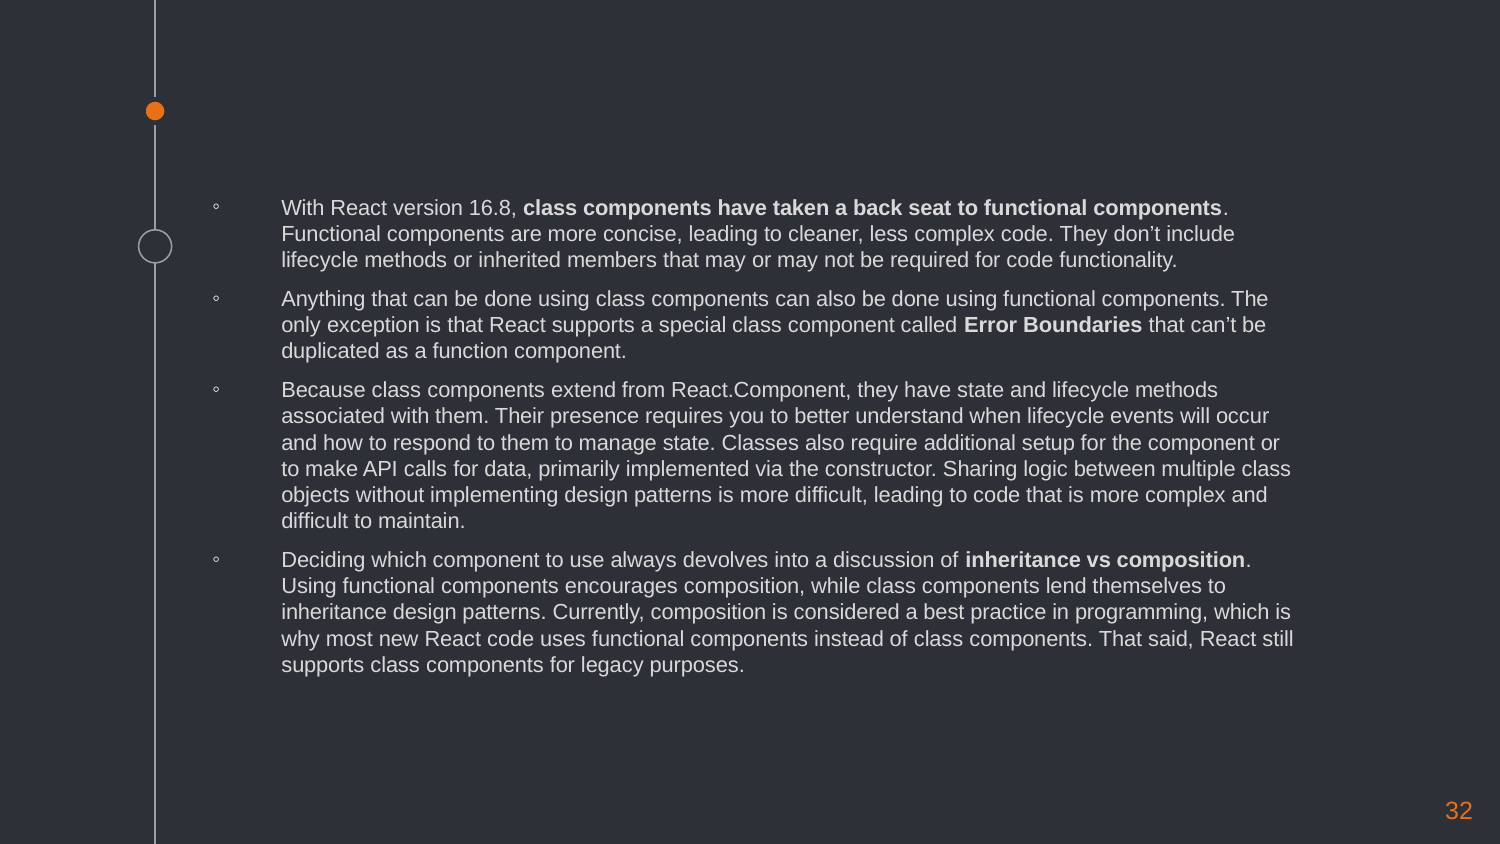

#
With React version 16.8, class components have taken a back seat to functional components. Functional components are more concise, leading to cleaner, less complex code. They don’t include lifecycle methods or inherited members that may or may not be required for code functionality.
Anything that can be done using class components can also be done using functional components. The only exception is that React supports a special class component called Error Boundaries that can’t be duplicated as a function component.
Because class components extend from React.Component, they have state and lifecycle methods associated with them. Their presence requires you to better understand when lifecycle events will occur and how to respond to them to manage state. Classes also require additional setup for the component or to make API calls for data, primarily implemented via the constructor. Sharing logic between multiple class objects without implementing design patterns is more difficult, leading to code that is more complex and difficult to maintain.
Deciding which component to use always devolves into a discussion of inheritance vs composition. Using functional components encourages composition, while class components lend themselves to inheritance design patterns. Currently, composition is considered a best practice in programming, which is why most new React code uses functional components instead of class components. That said, React still supports class components for legacy purposes.

32